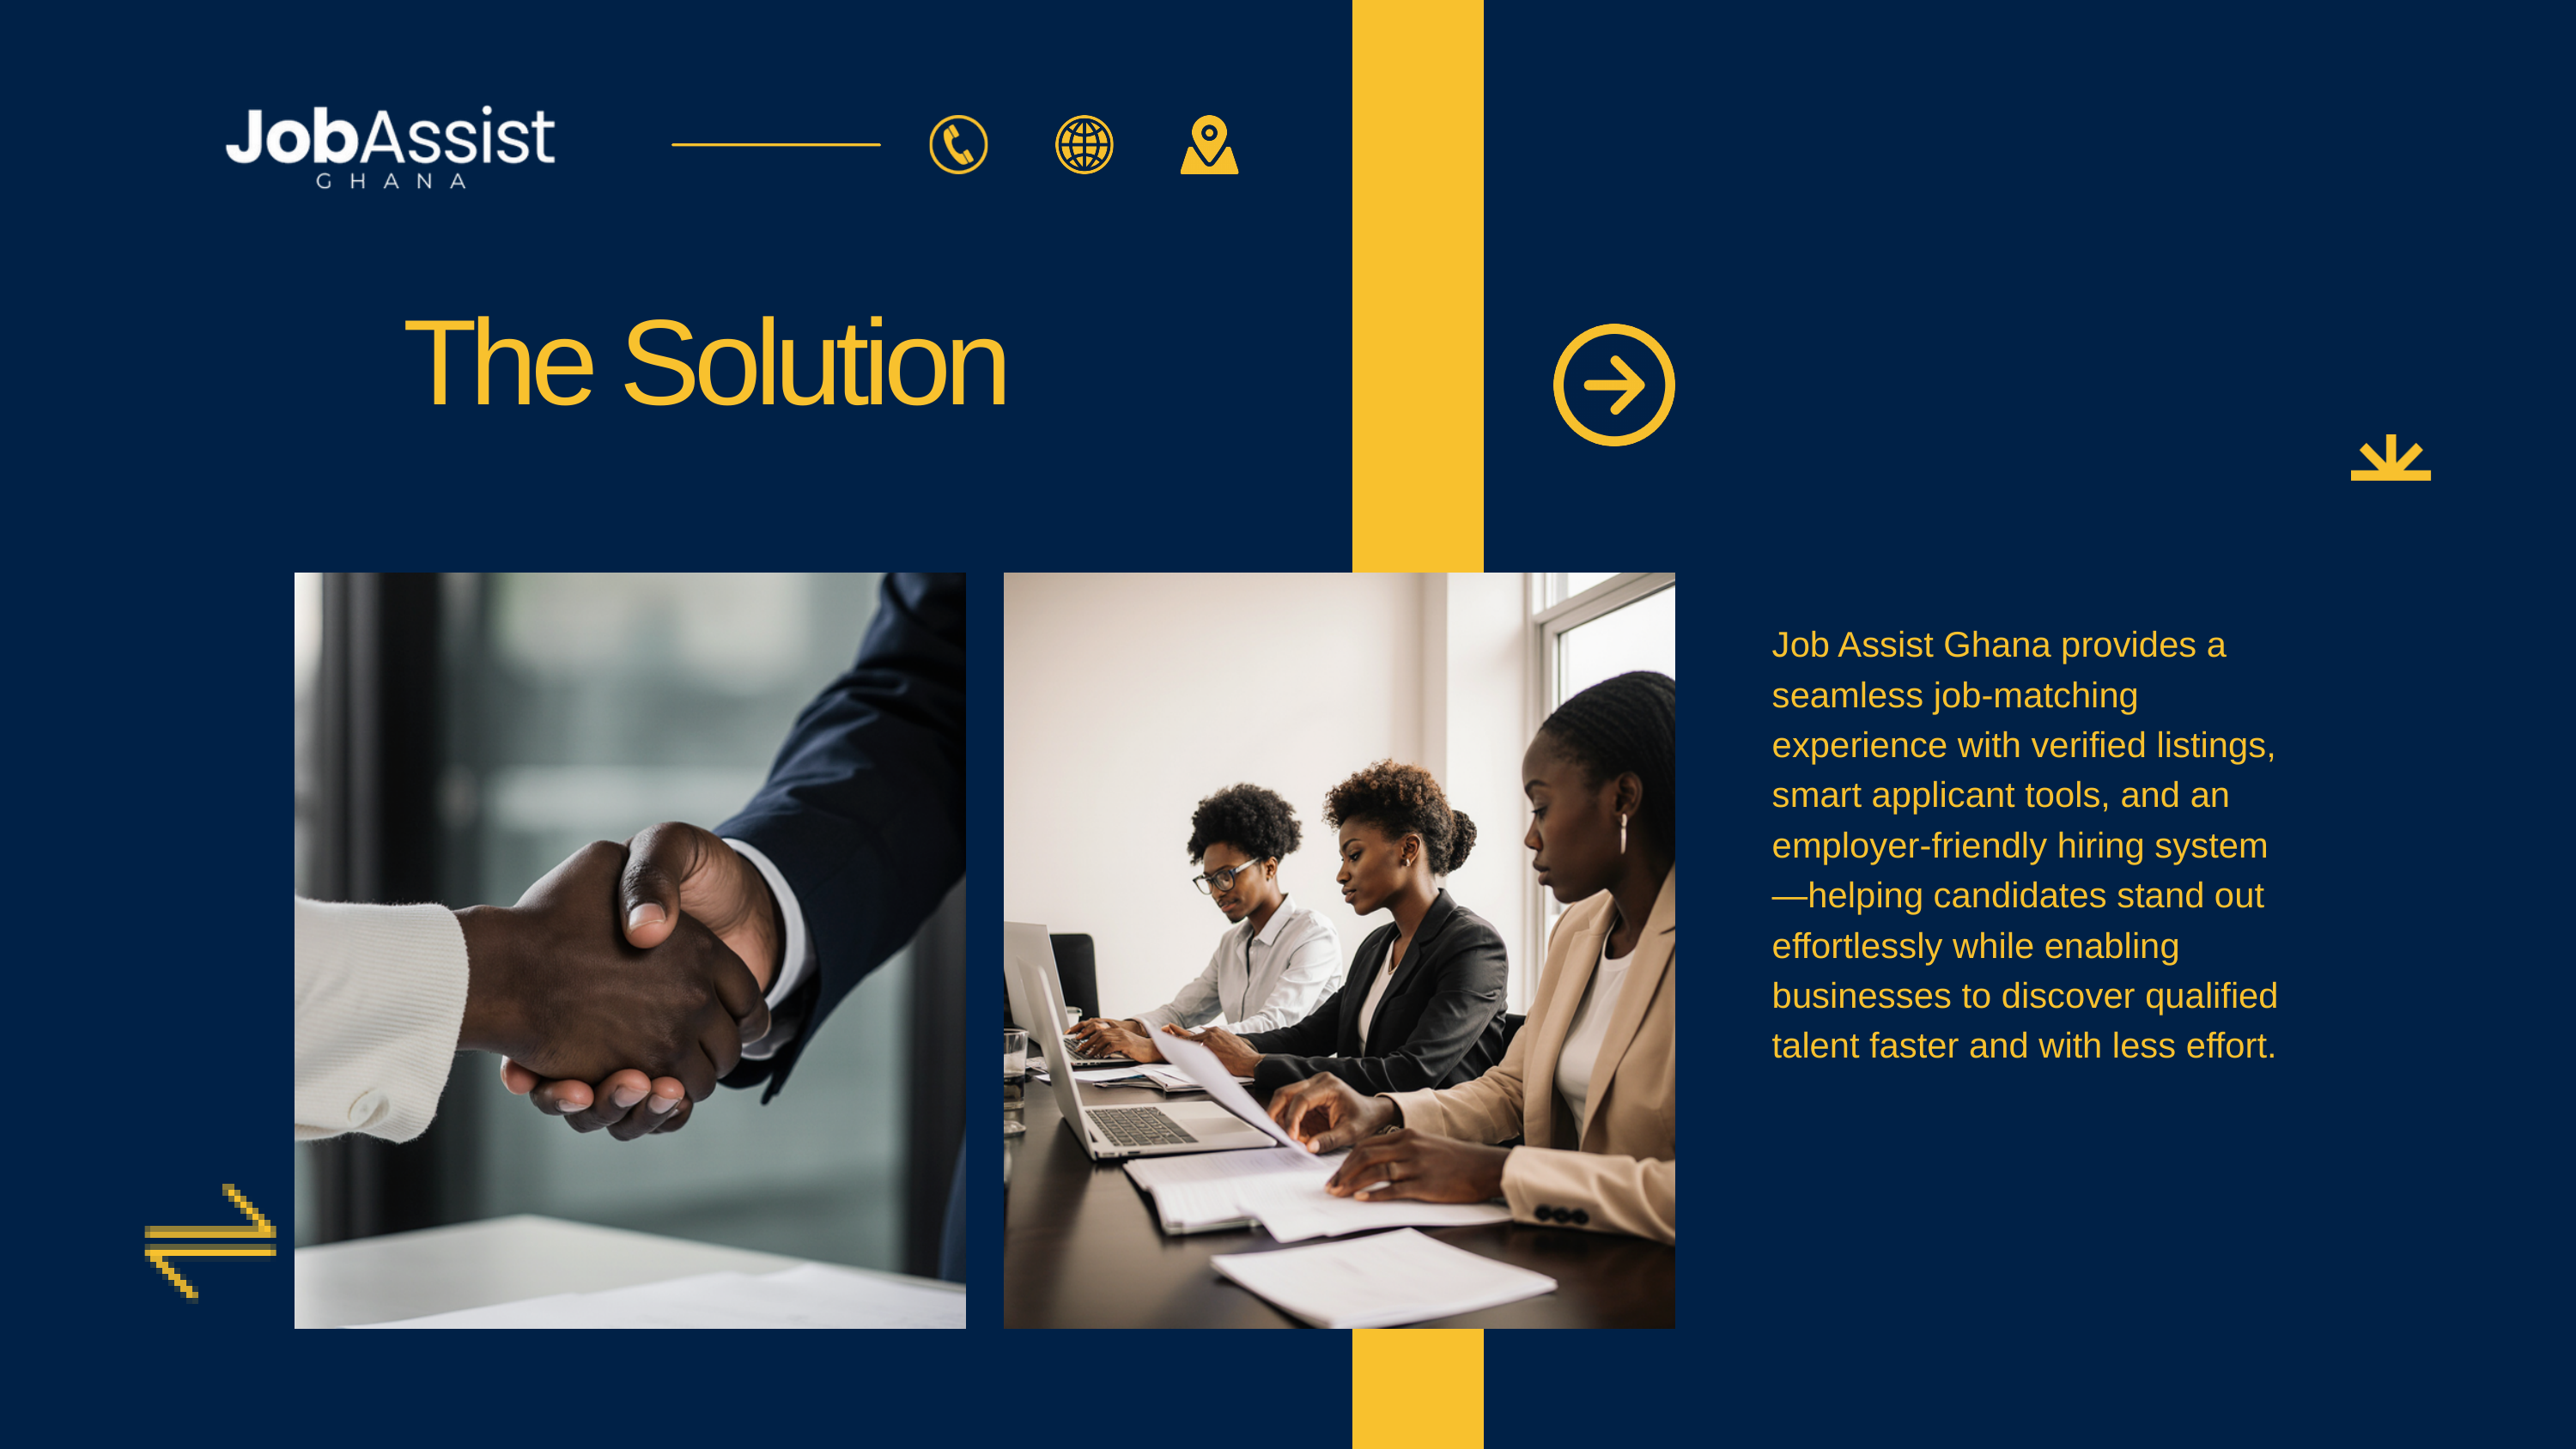

The Solution

Job Assist Ghana provides a seamless job-matching experience with verified listings, smart applicant tools, and an employer-friendly hiring system—helping candidates stand out effortlessly while enabling businesses to discover qualified talent faster and with less effort.